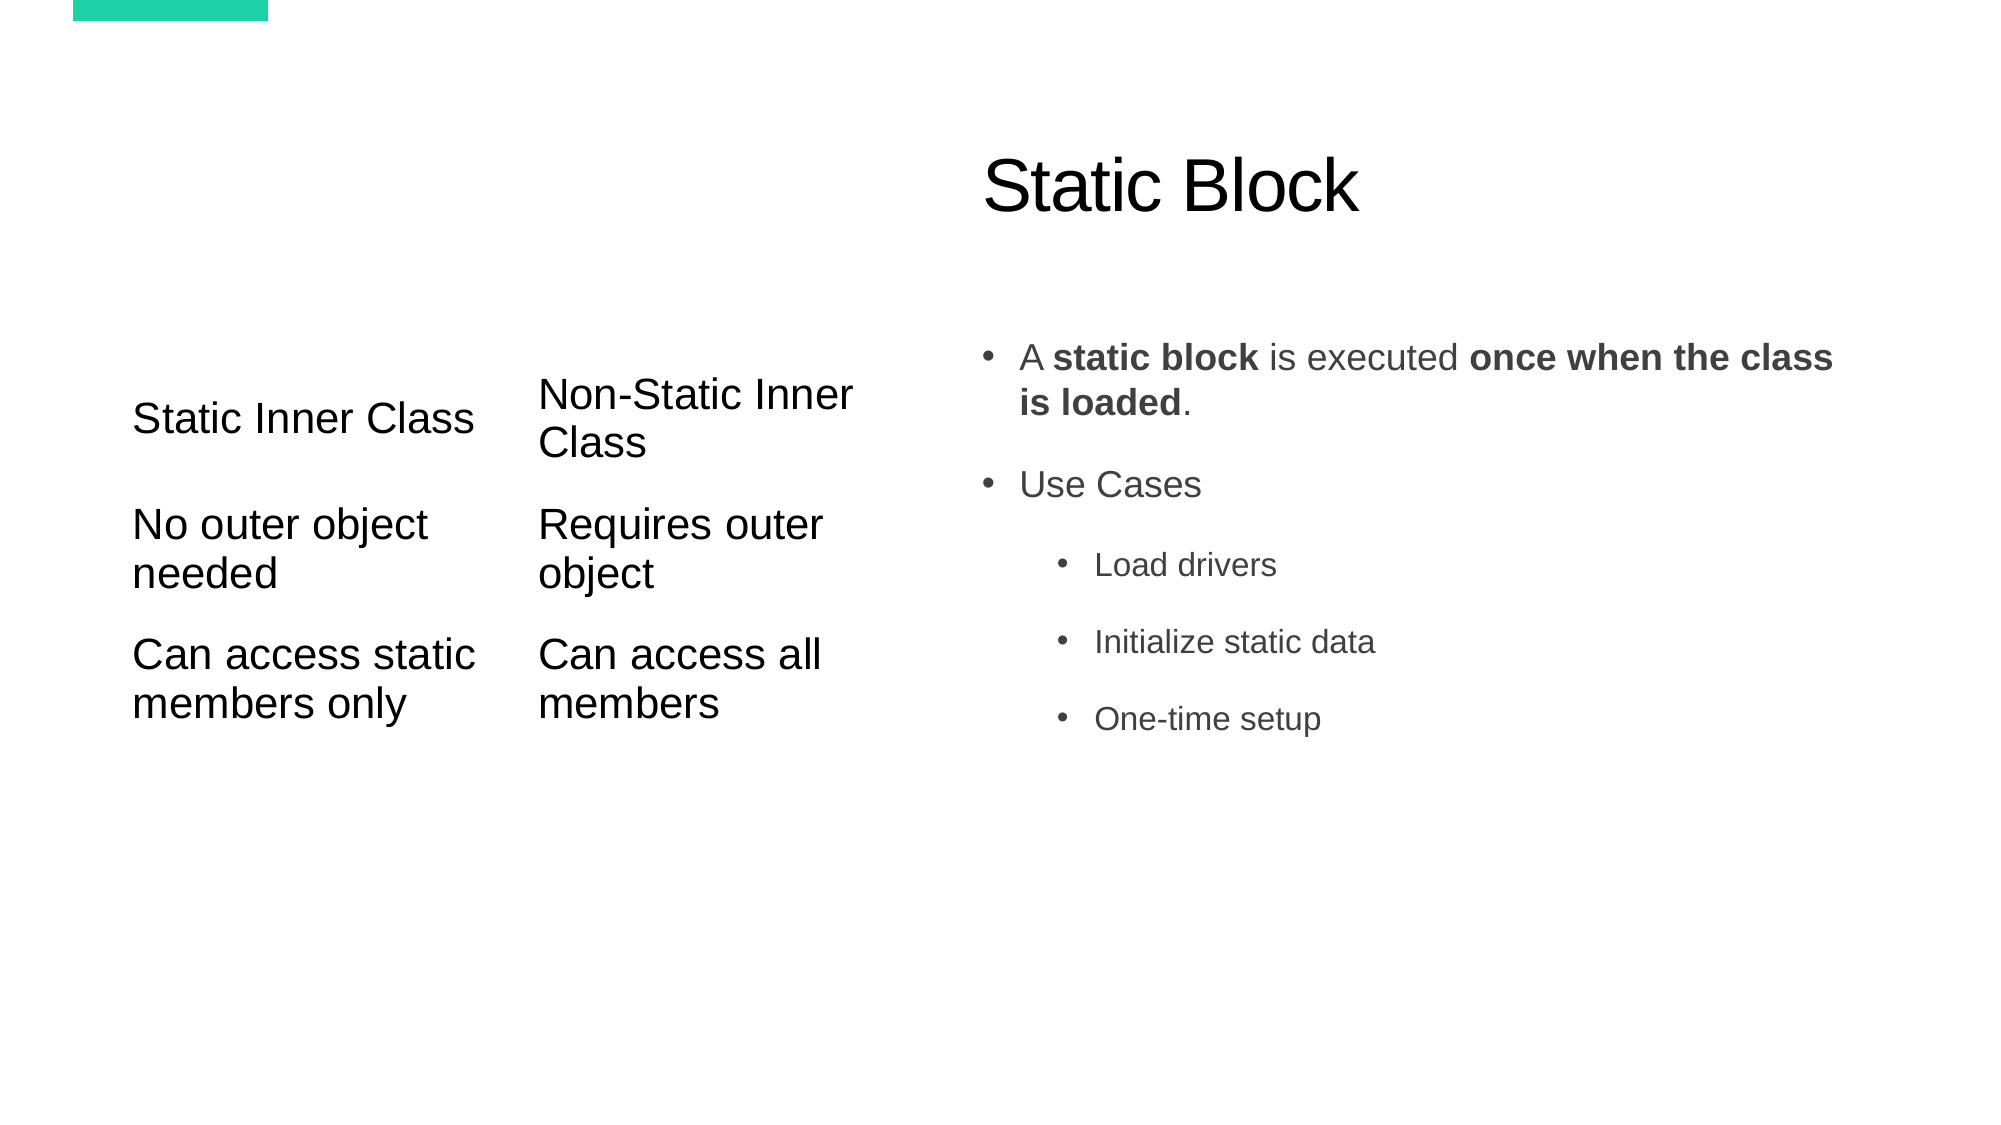

# Static Block
A static block is executed once when the class is loaded.
Use Cases
Load drivers
Initialize static data
One-time setup

| Static Inner Class | Non-Static Inner Class |
| --- | --- |
| No outer object needed | Requires outer object |
| Can access static members only | Can access all members |